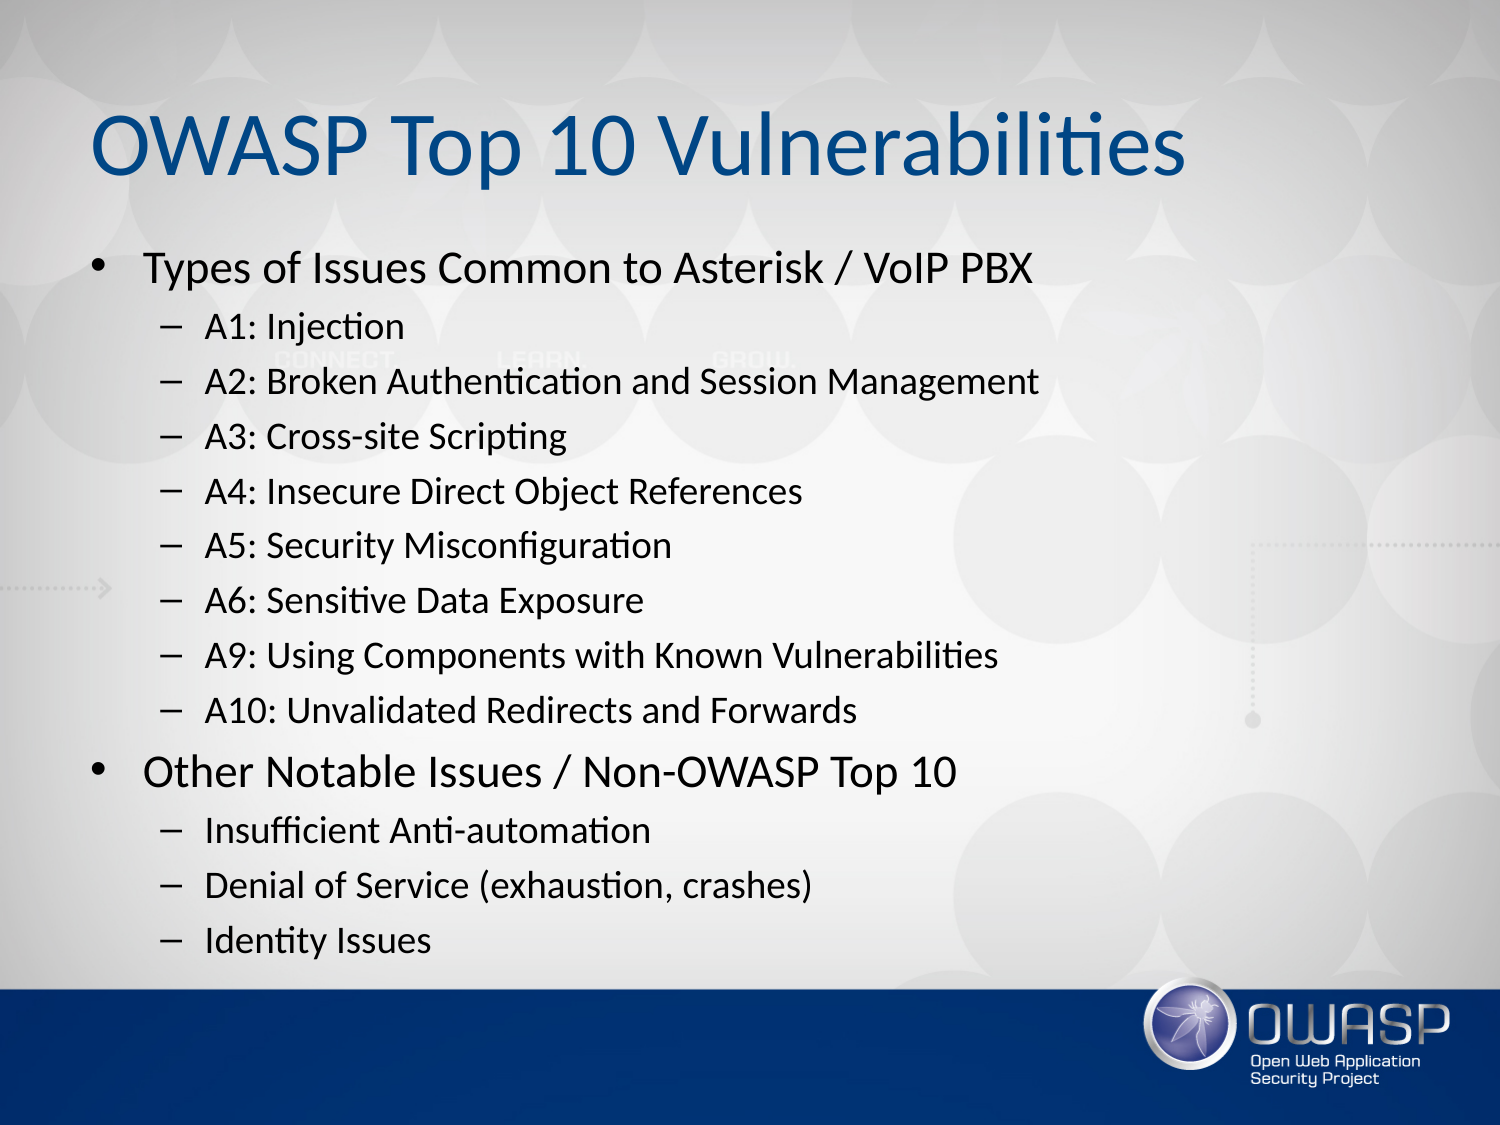

# OWASP Top 10 Vulnerabilities
Types of Issues Common to Asterisk / VoIP PBX
A1: Injection
A2: Broken Authentication and Session Management
A3: Cross-site Scripting
A4: Insecure Direct Object References
A5: Security Misconfiguration
A6: Sensitive Data Exposure
A9: Using Components with Known Vulnerabilities
A10: Unvalidated Redirects and Forwards
Other Notable Issues / Non-OWASP Top 10
Insufficient Anti-automation
Denial of Service (exhaustion, crashes)
Identity Issues